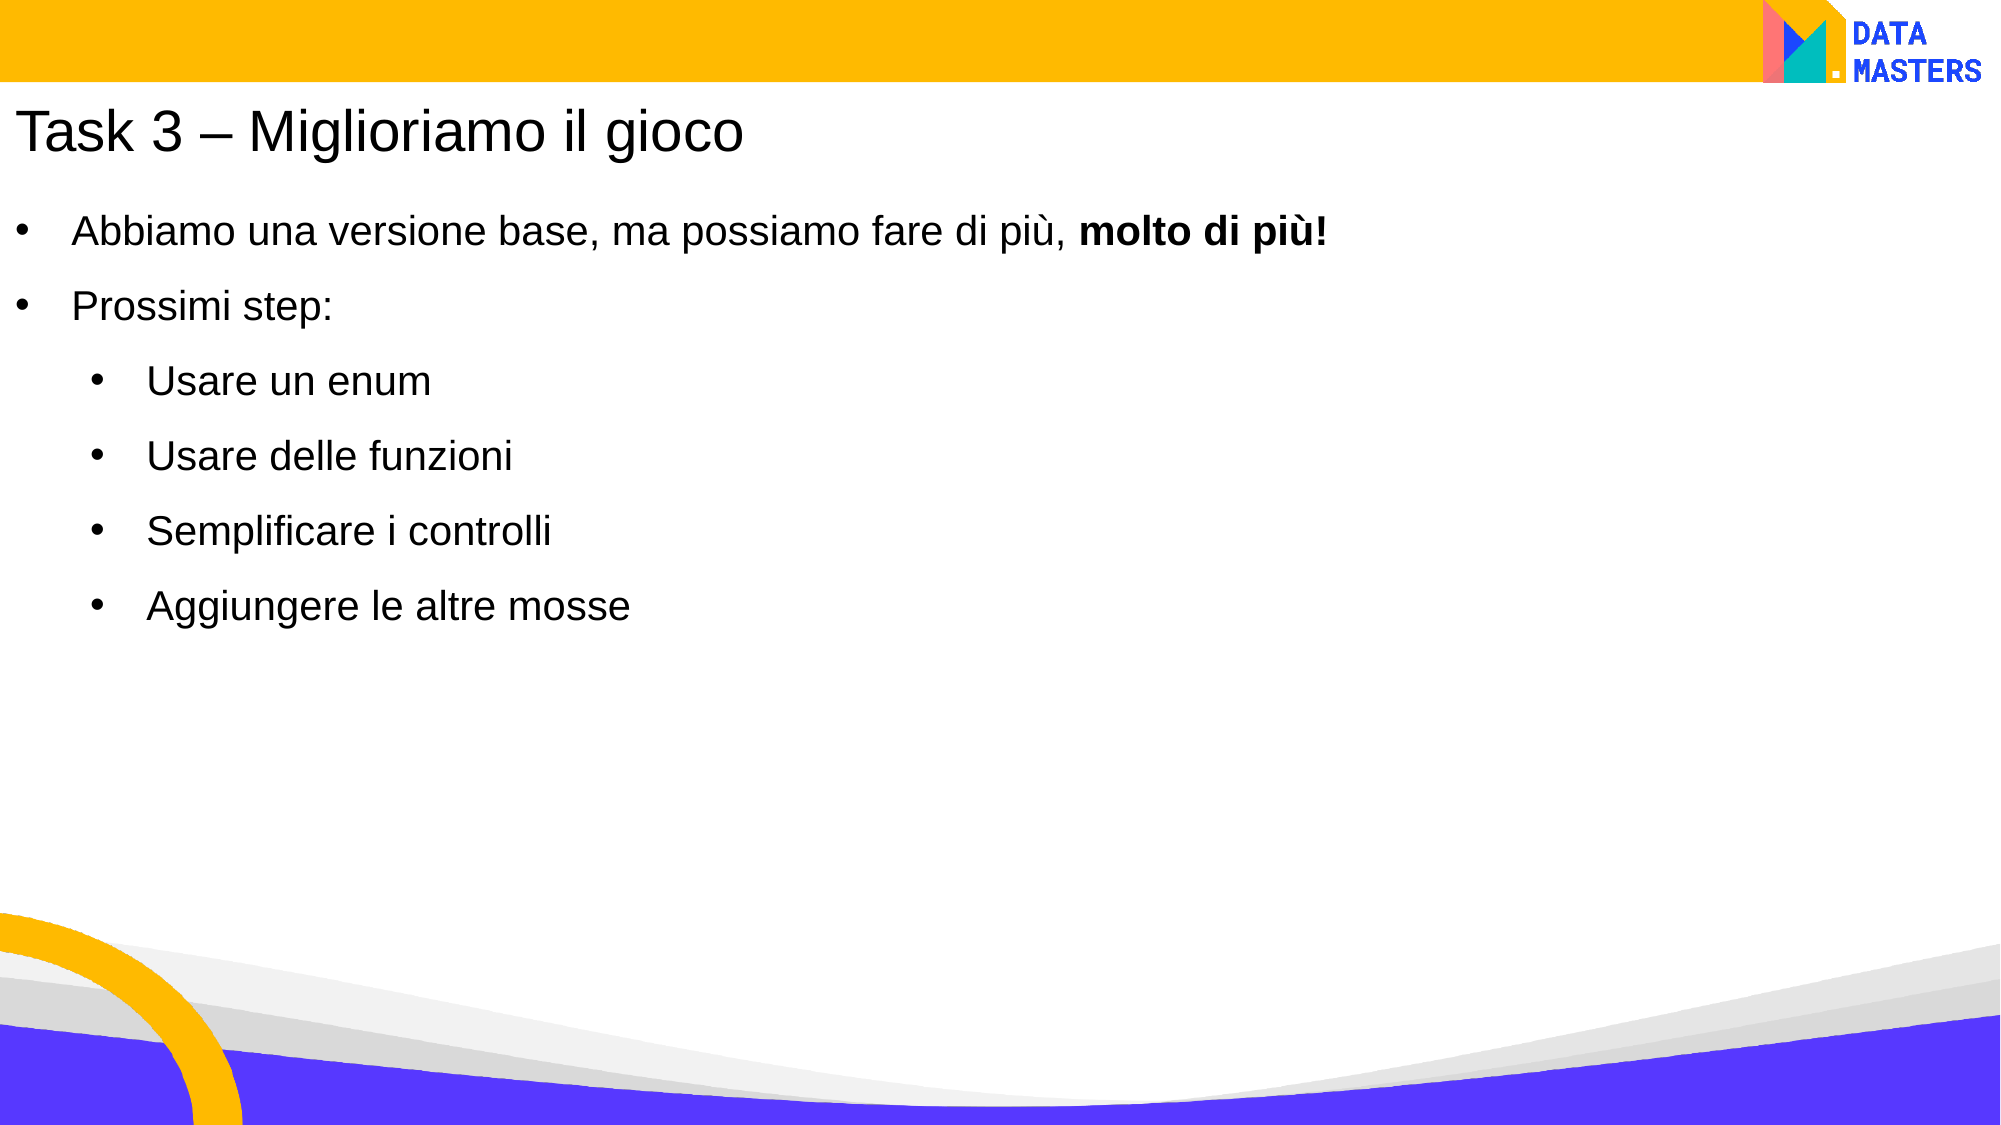

Task 3 – Miglioriamo il gioco
Abbiamo una versione base, ma possiamo fare di più, molto di più!
Prossimi step:
Usare un enum
Usare delle funzioni
Semplificare i controlli
Aggiungere le altre mosse